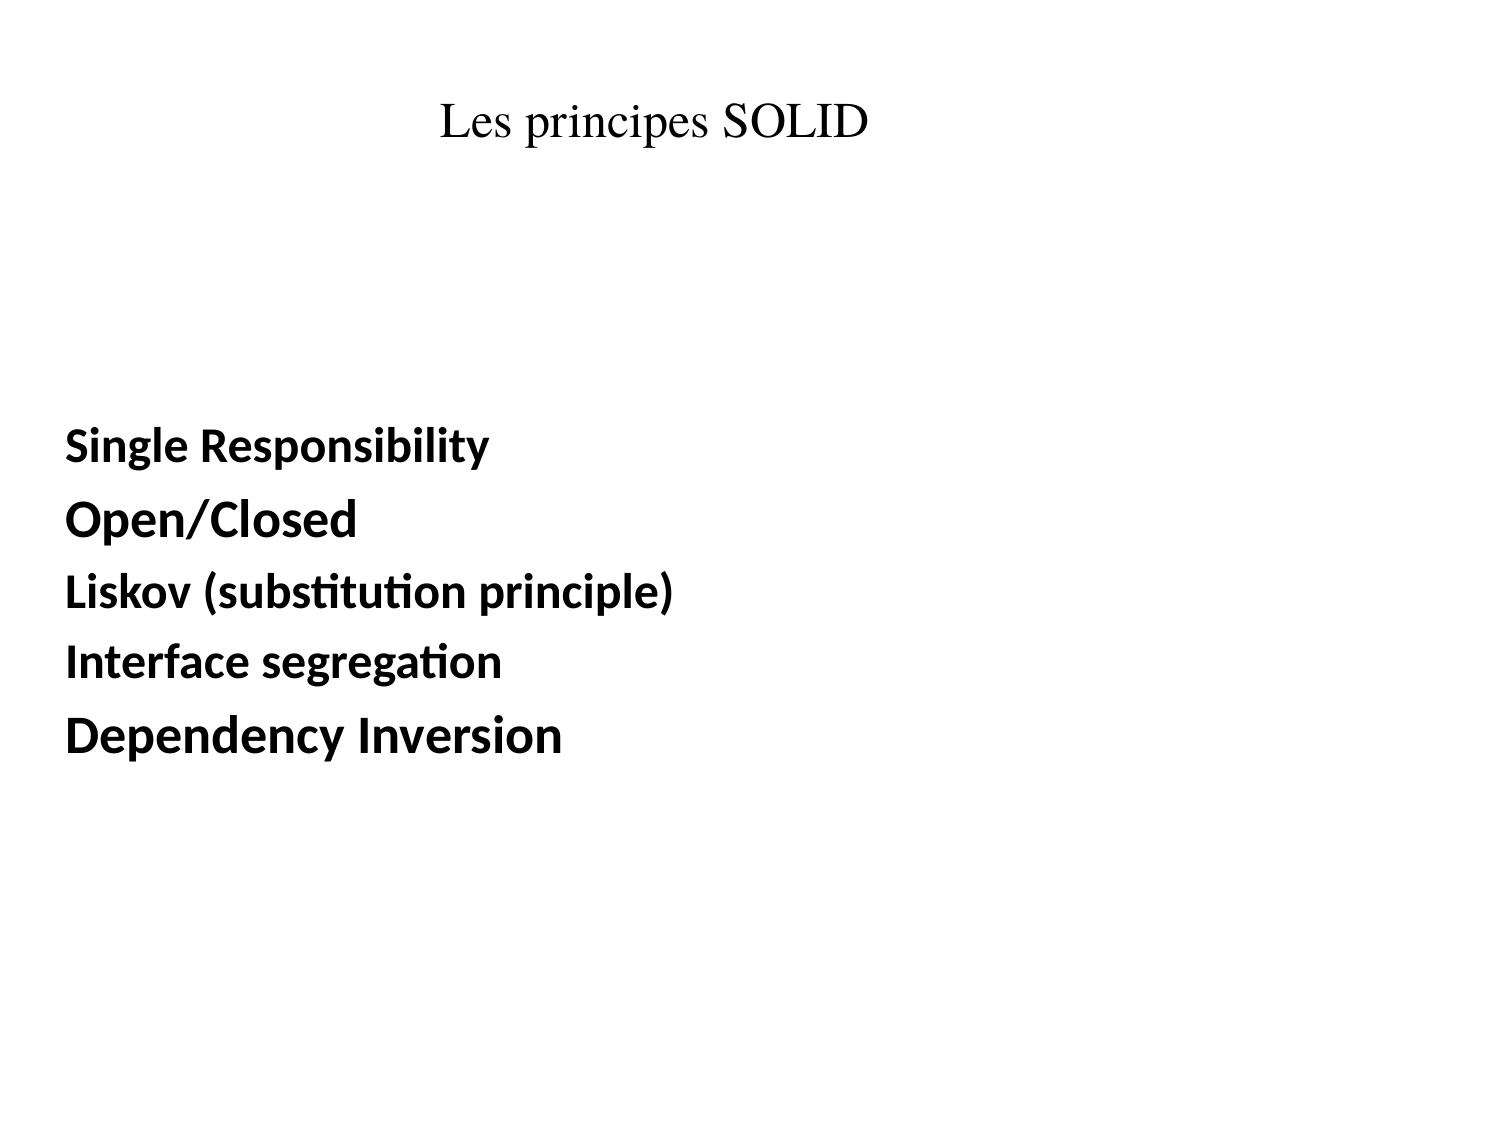

Les principes SOLID

Single Responsibility
Open/Closed
Liskov (substitution principle)
Interface segregation
Dependency Inversion